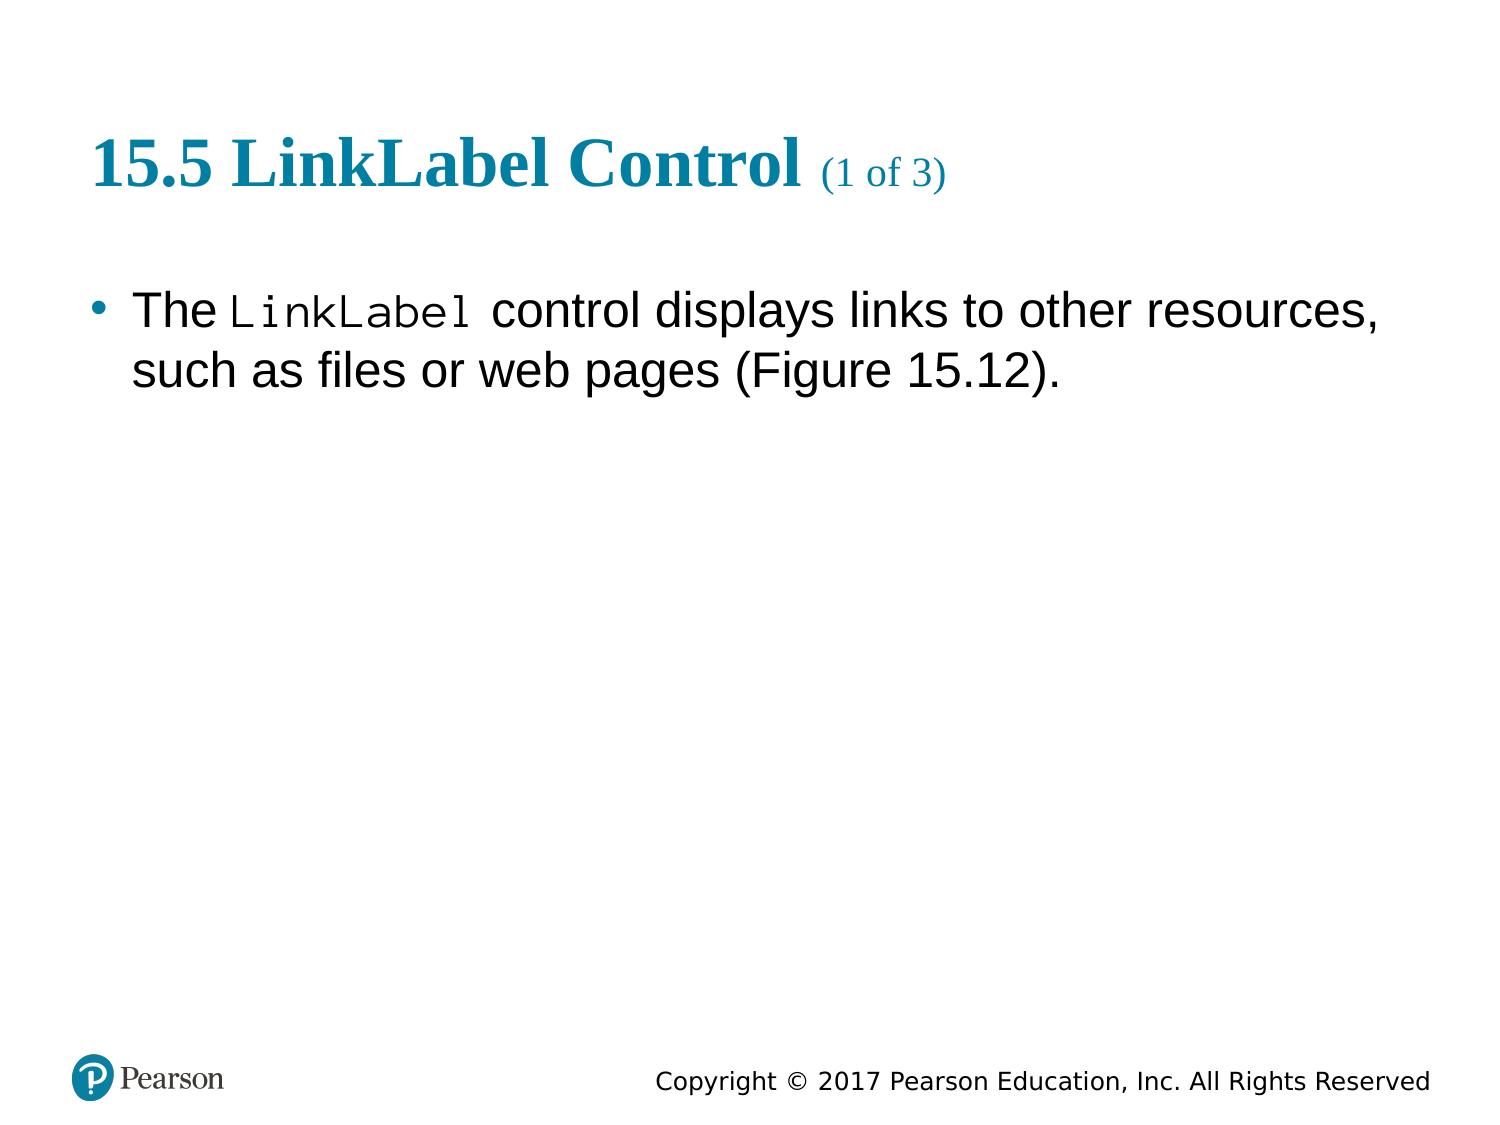

# 15.5 LinkLabel Control (1 of 3)
The LinkLabel control displays links to other resources, such as files or web pages (Figure 15.12).